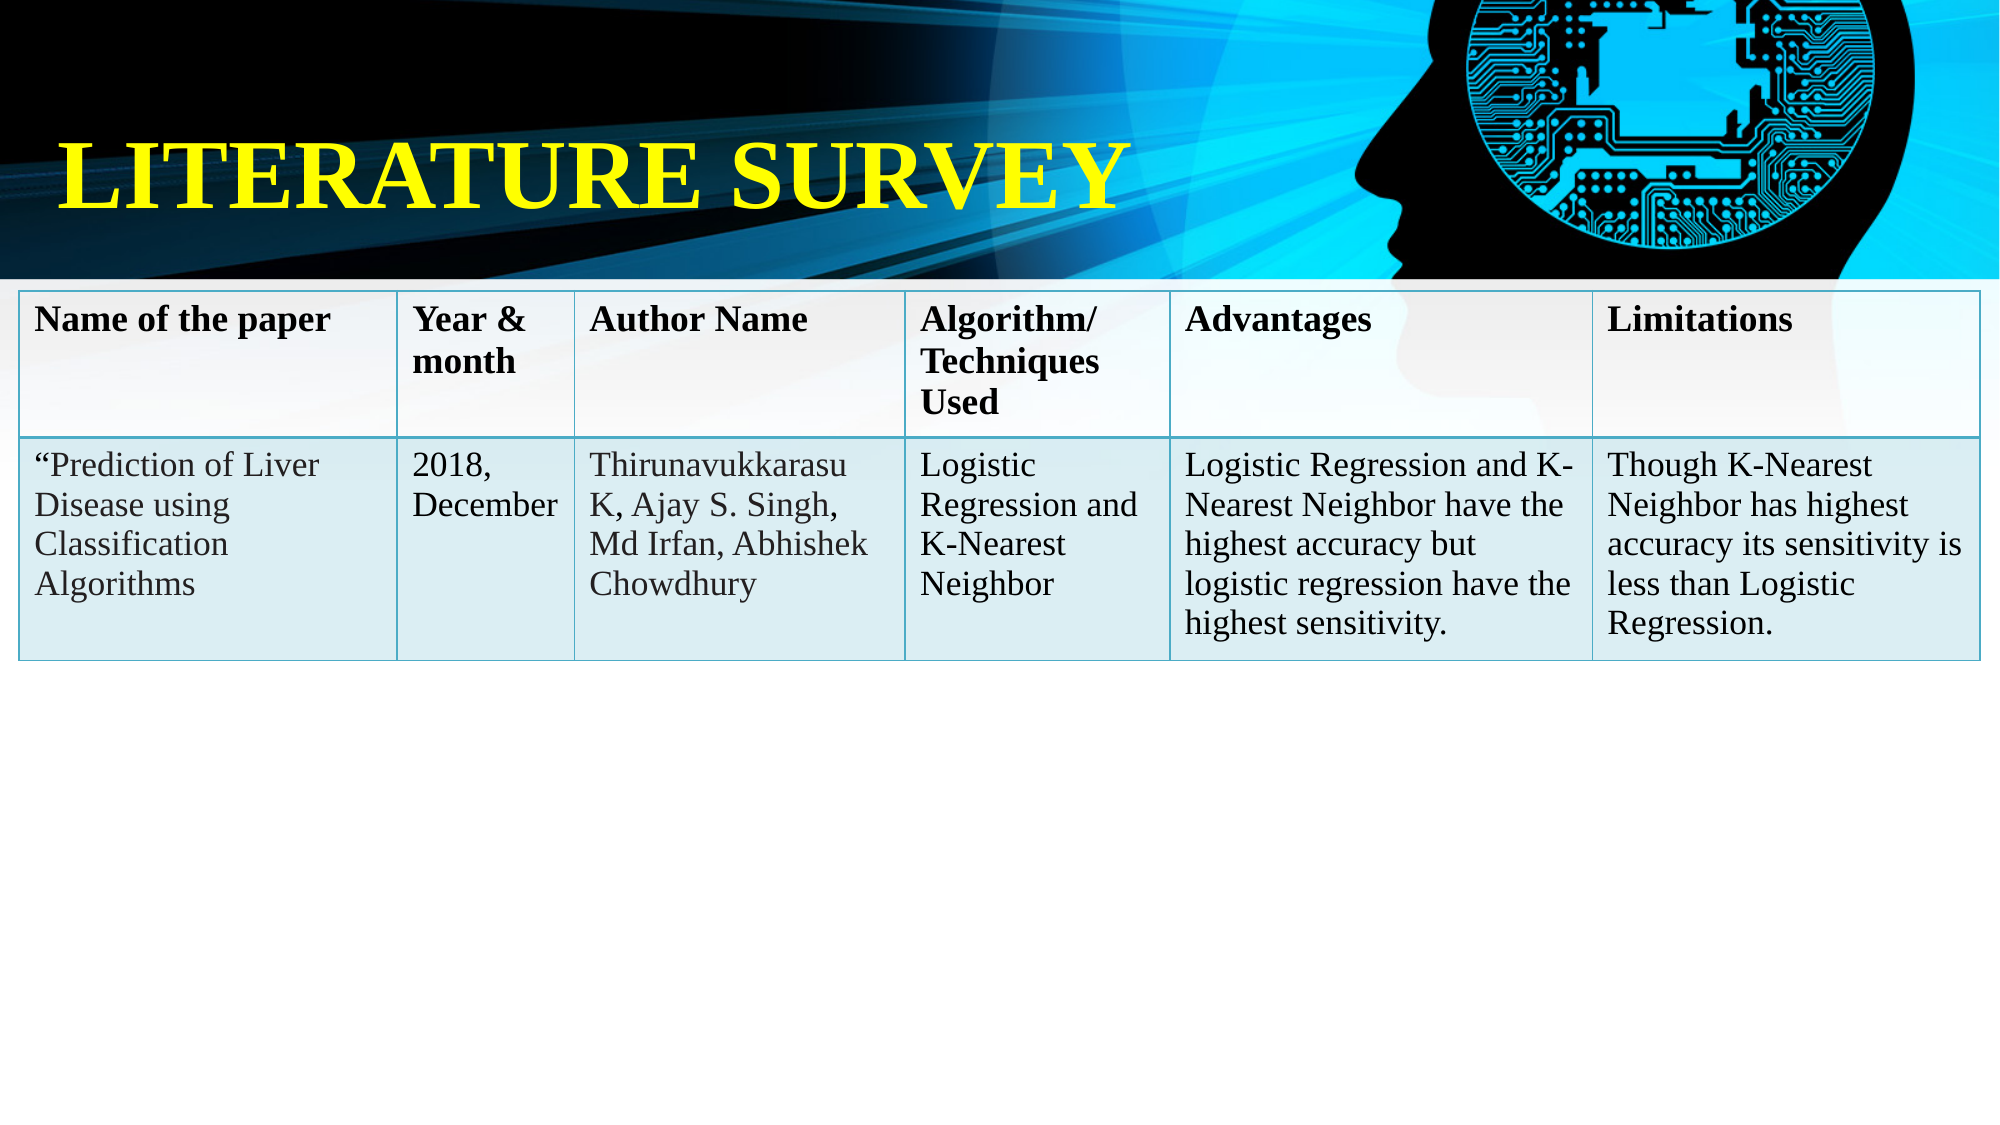

# LITERATURE SURVEY
| Name of the paper | Year & month | Author Name | Algorithm/ Techniques Used | Advantages | Limitations |
| --- | --- | --- | --- | --- | --- |
| “Prediction of Liver Disease using Classification Algorithms | 2018, December | Thirunavukkarasu K, Ajay S. Singh, Md Irfan, Abhishek Chowdhury | Logistic Regression and K-Nearest Neighbor | Logistic Regression and K-Nearest Neighbor have the highest accuracy but logistic regression have the highest sensitivity. | Though K-Nearest Neighbor has highest accuracy its sensitivity is less than Logistic Regression. |